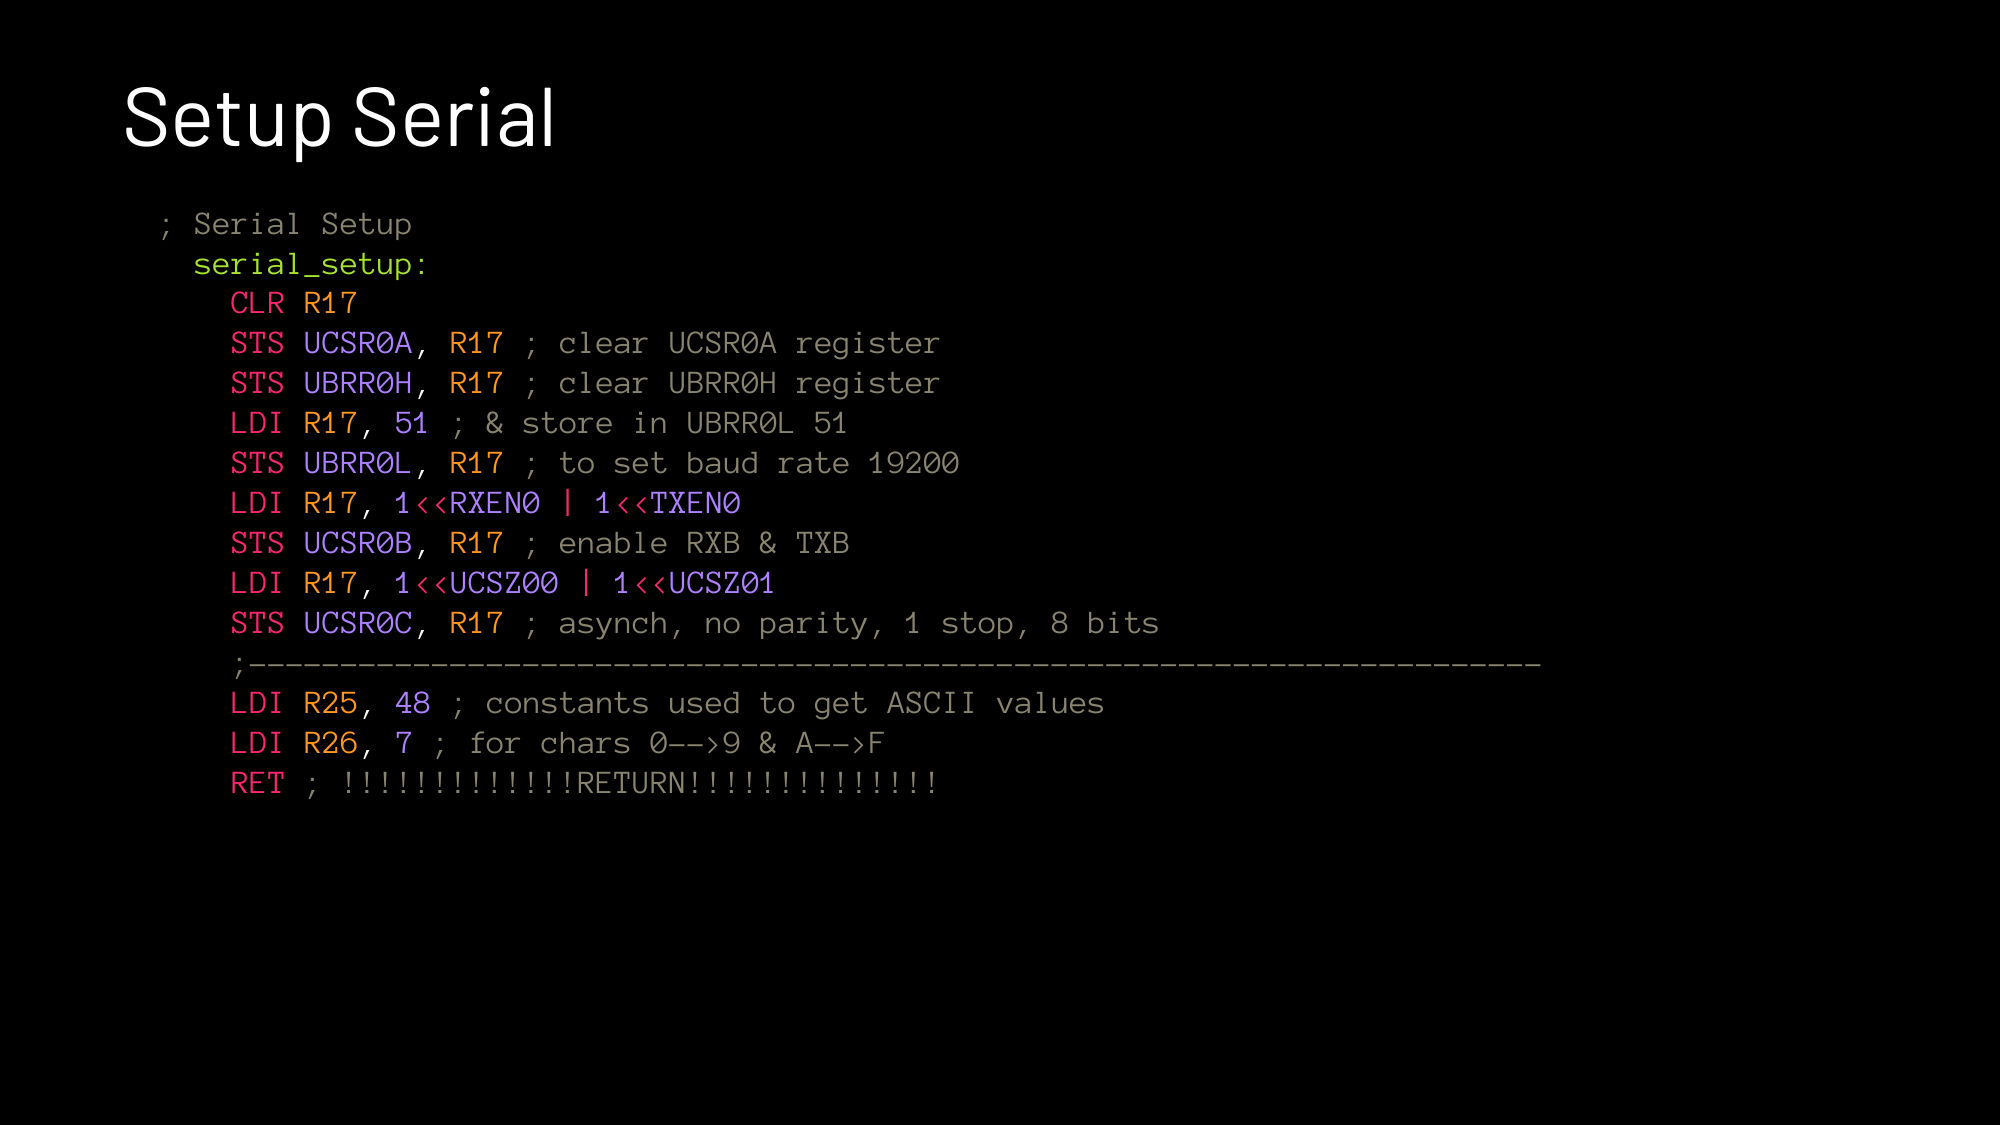

Setup Serial
  ; Serial Setup
    serial_setup:
      CLR R17
      STS UCSR0A, R17 ; clear UCSR0A register
      STS UBRR0H, R17 ; clear UBRR0H register
      LDI R17, 51 ; & store in UBRR0L 51
      STS UBRR0L, R17 ; to set baud rate 19200
      LDI R17, 1<<RXEN0 | 1<<TXEN0
      STS UCSR0B, R17 ; enable RXB & TXB
      LDI R17, 1<<UCSZ00 | 1<<UCSZ01
      STS UCSR0C, R17 ; asynch, no parity, 1 stop, 8 bits
      ;-----------------------------------------------------------------------
      LDI R25, 48 ; constants used to get ASCII values
      LDI R26, 7 ; for chars 0-->9 & A-->F
      RET ; !!!!!!!!!!!!!RETURN!!!!!!!!!!!!!!